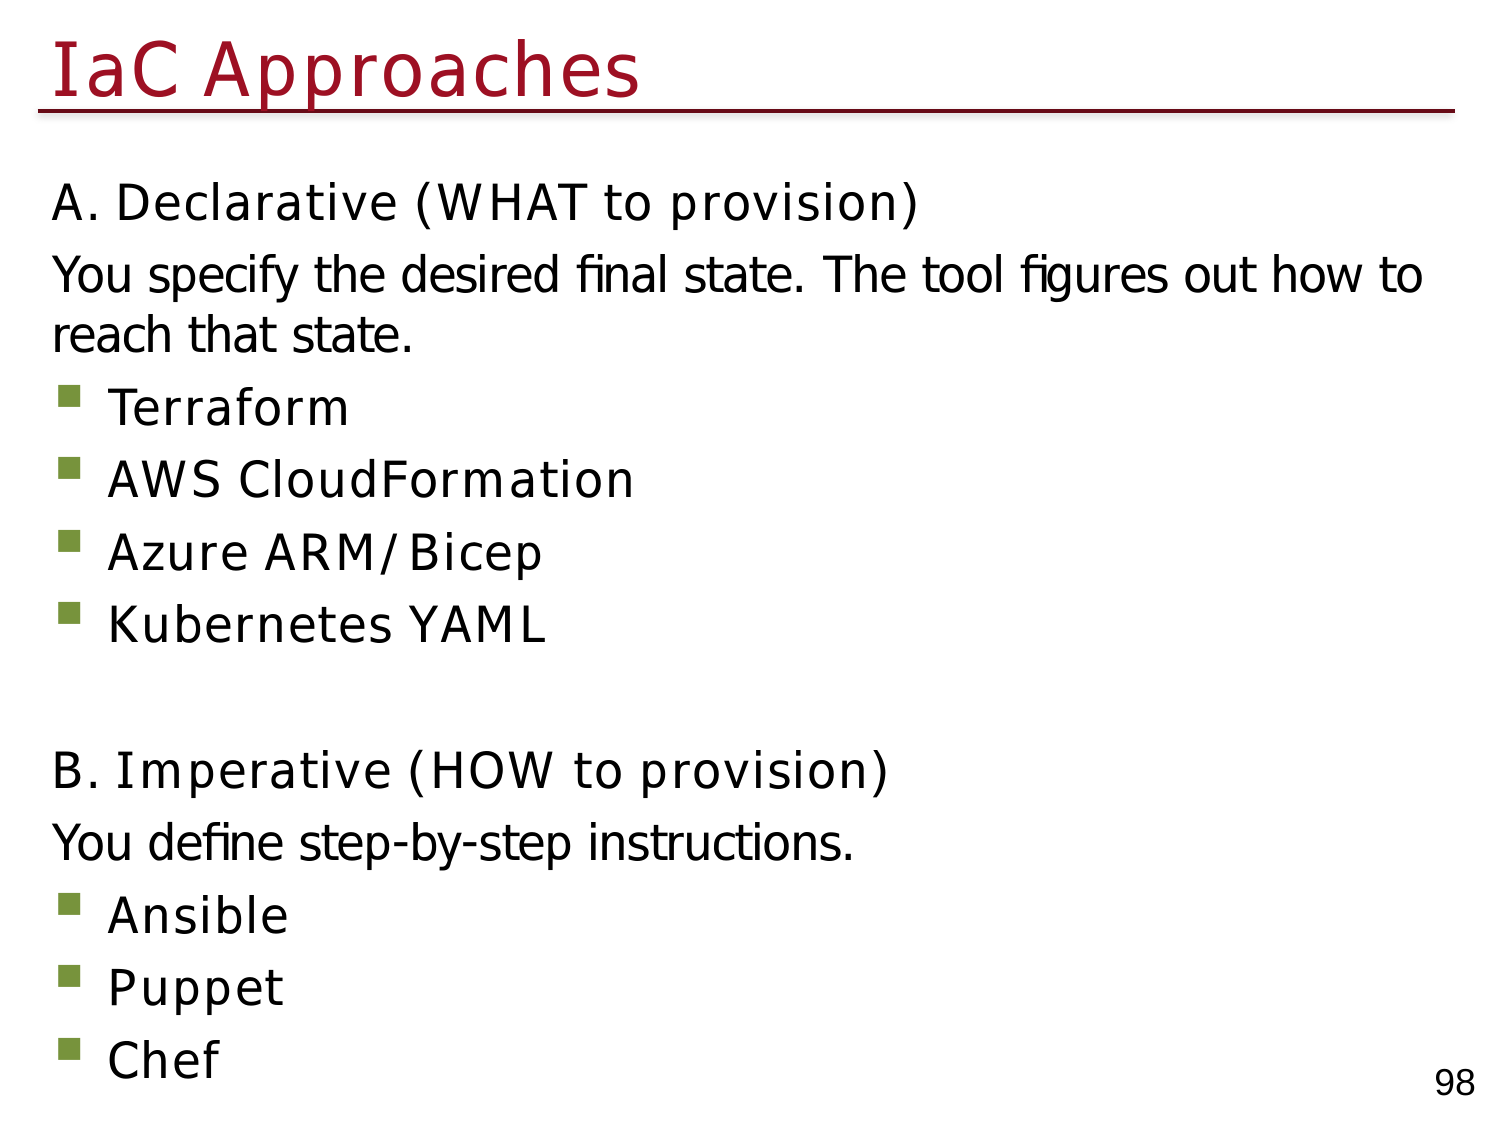

# IaC Approaches
A. Declarative (WHAT to provision)
You specify the desired final state. The tool figures out how to reach that state.
Terraform
AWS CloudFormation
Azure ARM/Bicep
Kubernetes YAML

B. Imperative (HOW to provision)
You define step-by-step instructions.
Ansible
Puppet
Chef
98